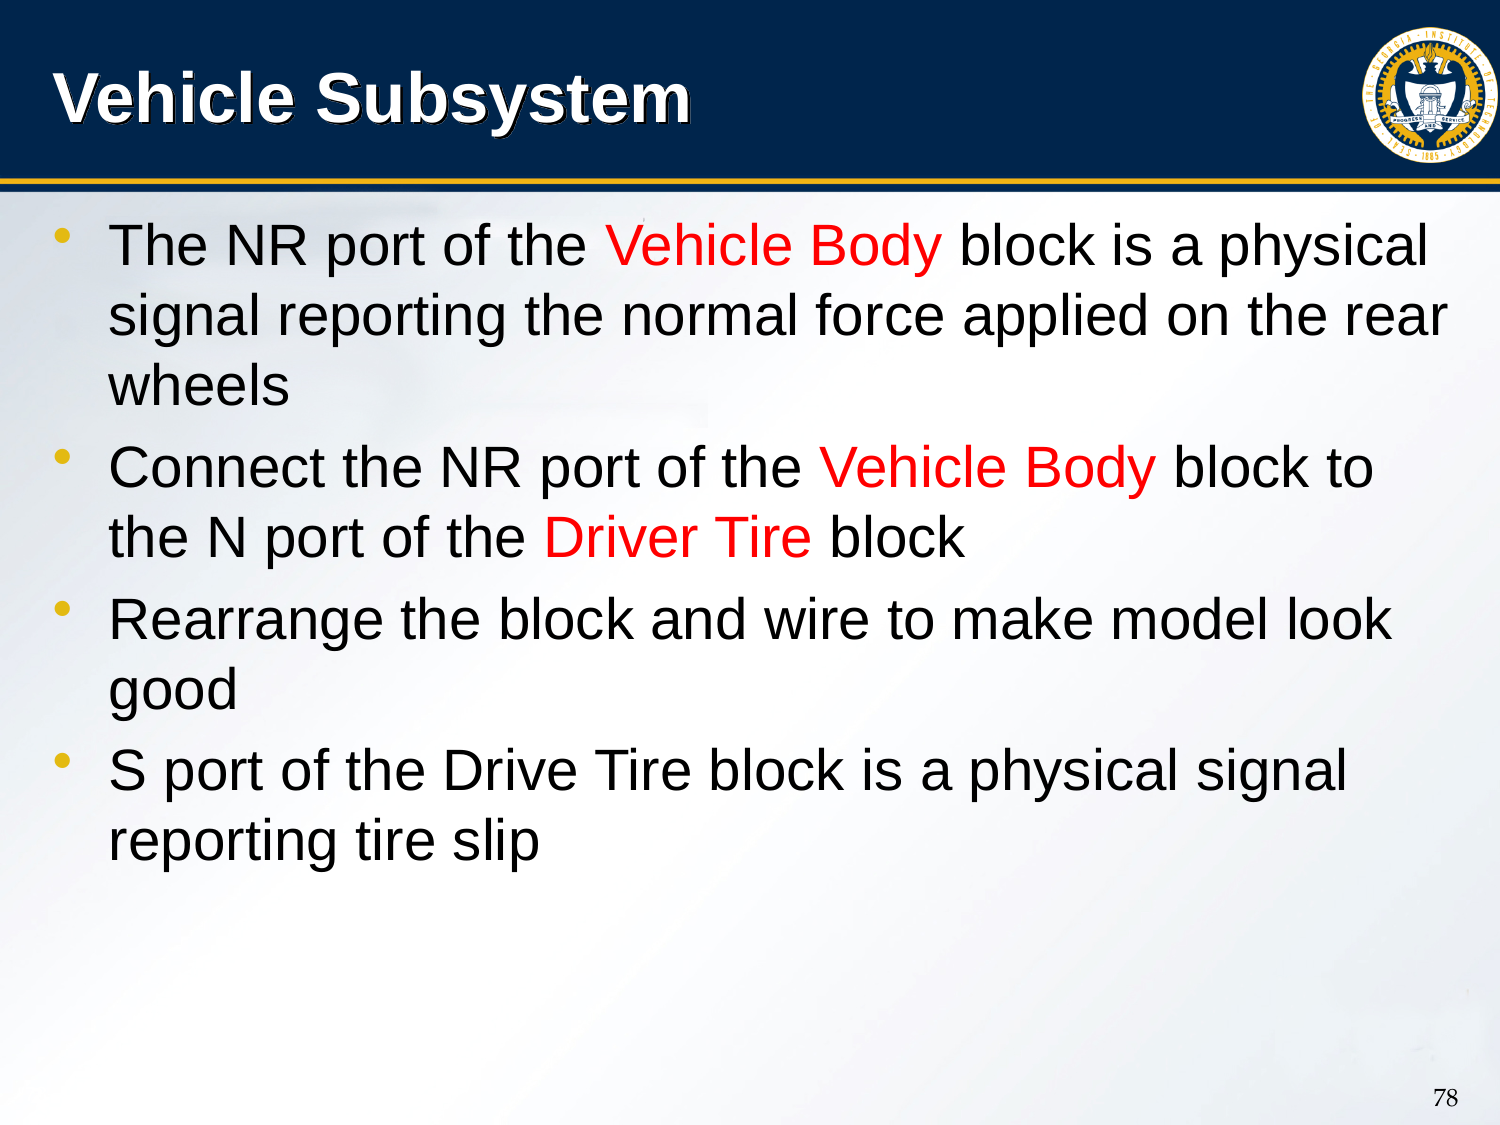

# Vehicle Subsystem

The NR port of the Vehicle Body block is a physical signal reporting the normal force applied on the rear wheels
Connect the NR port of the Vehicle Body block to the N port of the Driver Tire block
Rearrange the block and wire to make model look good
S port of the Drive Tire block is a physical signal reporting tire slip